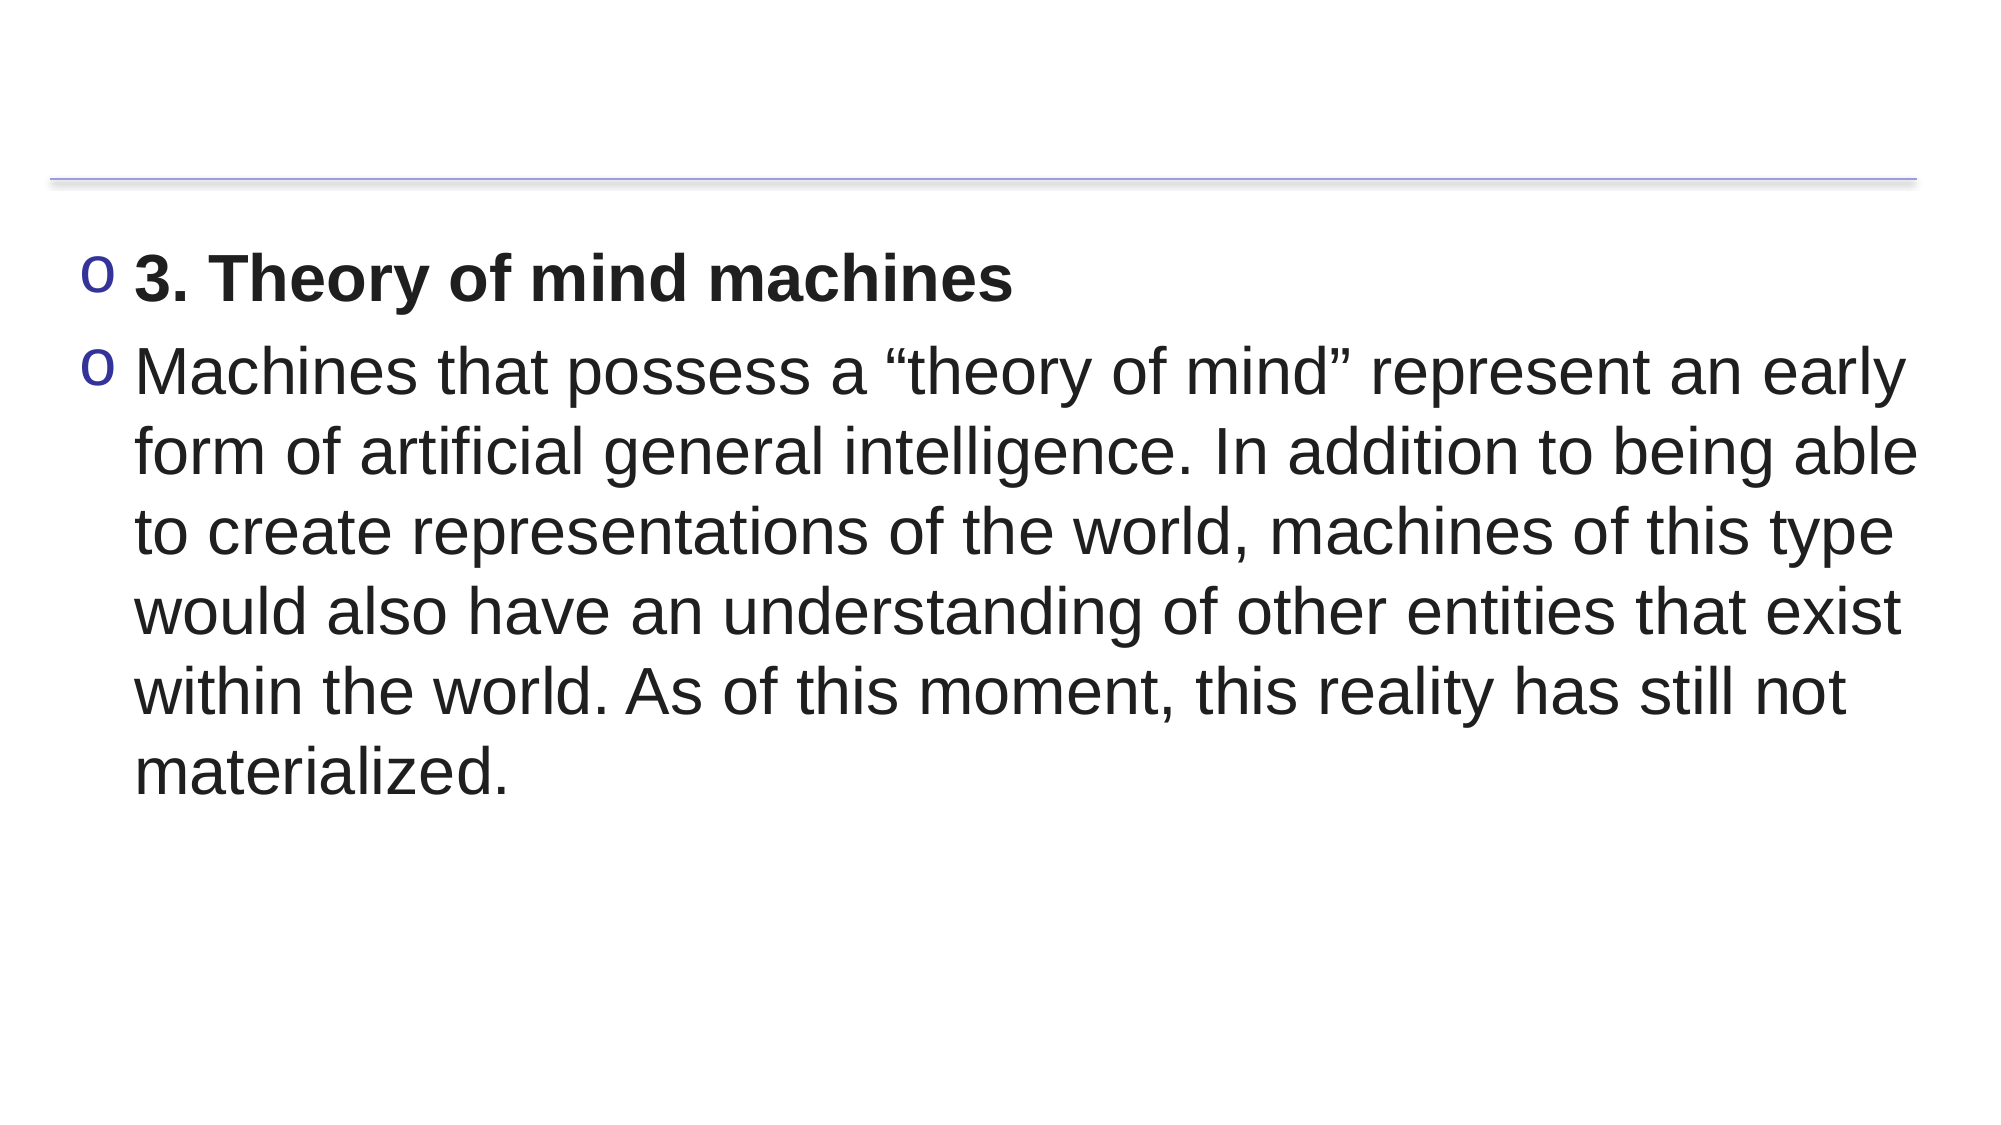

#
3. Theory of mind machines
Machines that possess a “theory of mind” represent an early form of artificial general intelligence. In addition to being able to create representations of the world, machines of this type would also have an understanding of other entities that exist within the world. As of this moment, this reality has still not materialized.